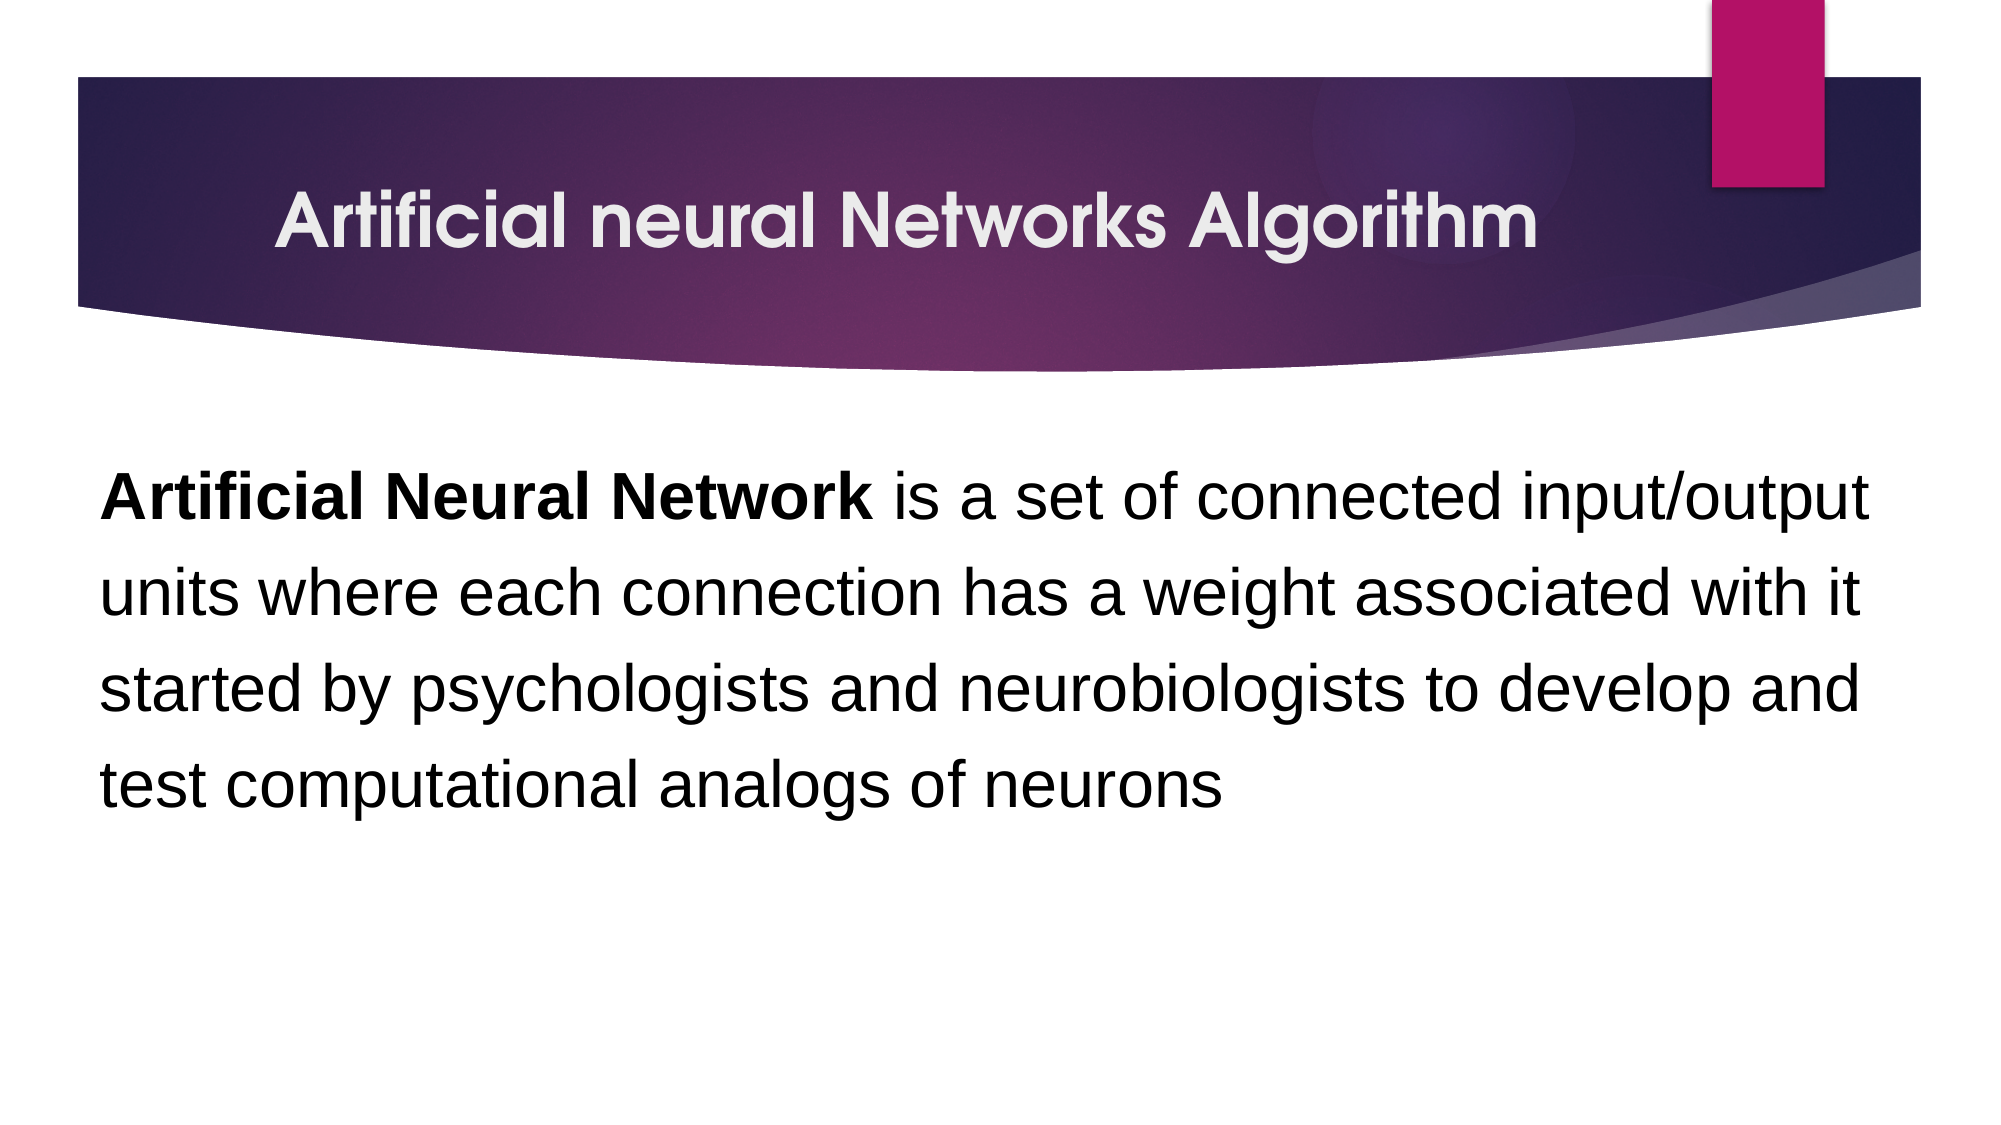

# Artificial neural Networks Algorithm
Artificial Neural Network is a set of connected input/output units where each connection has a weight associated with it started by psychologists and neurobiologists to develop and test computational analogs of neurons